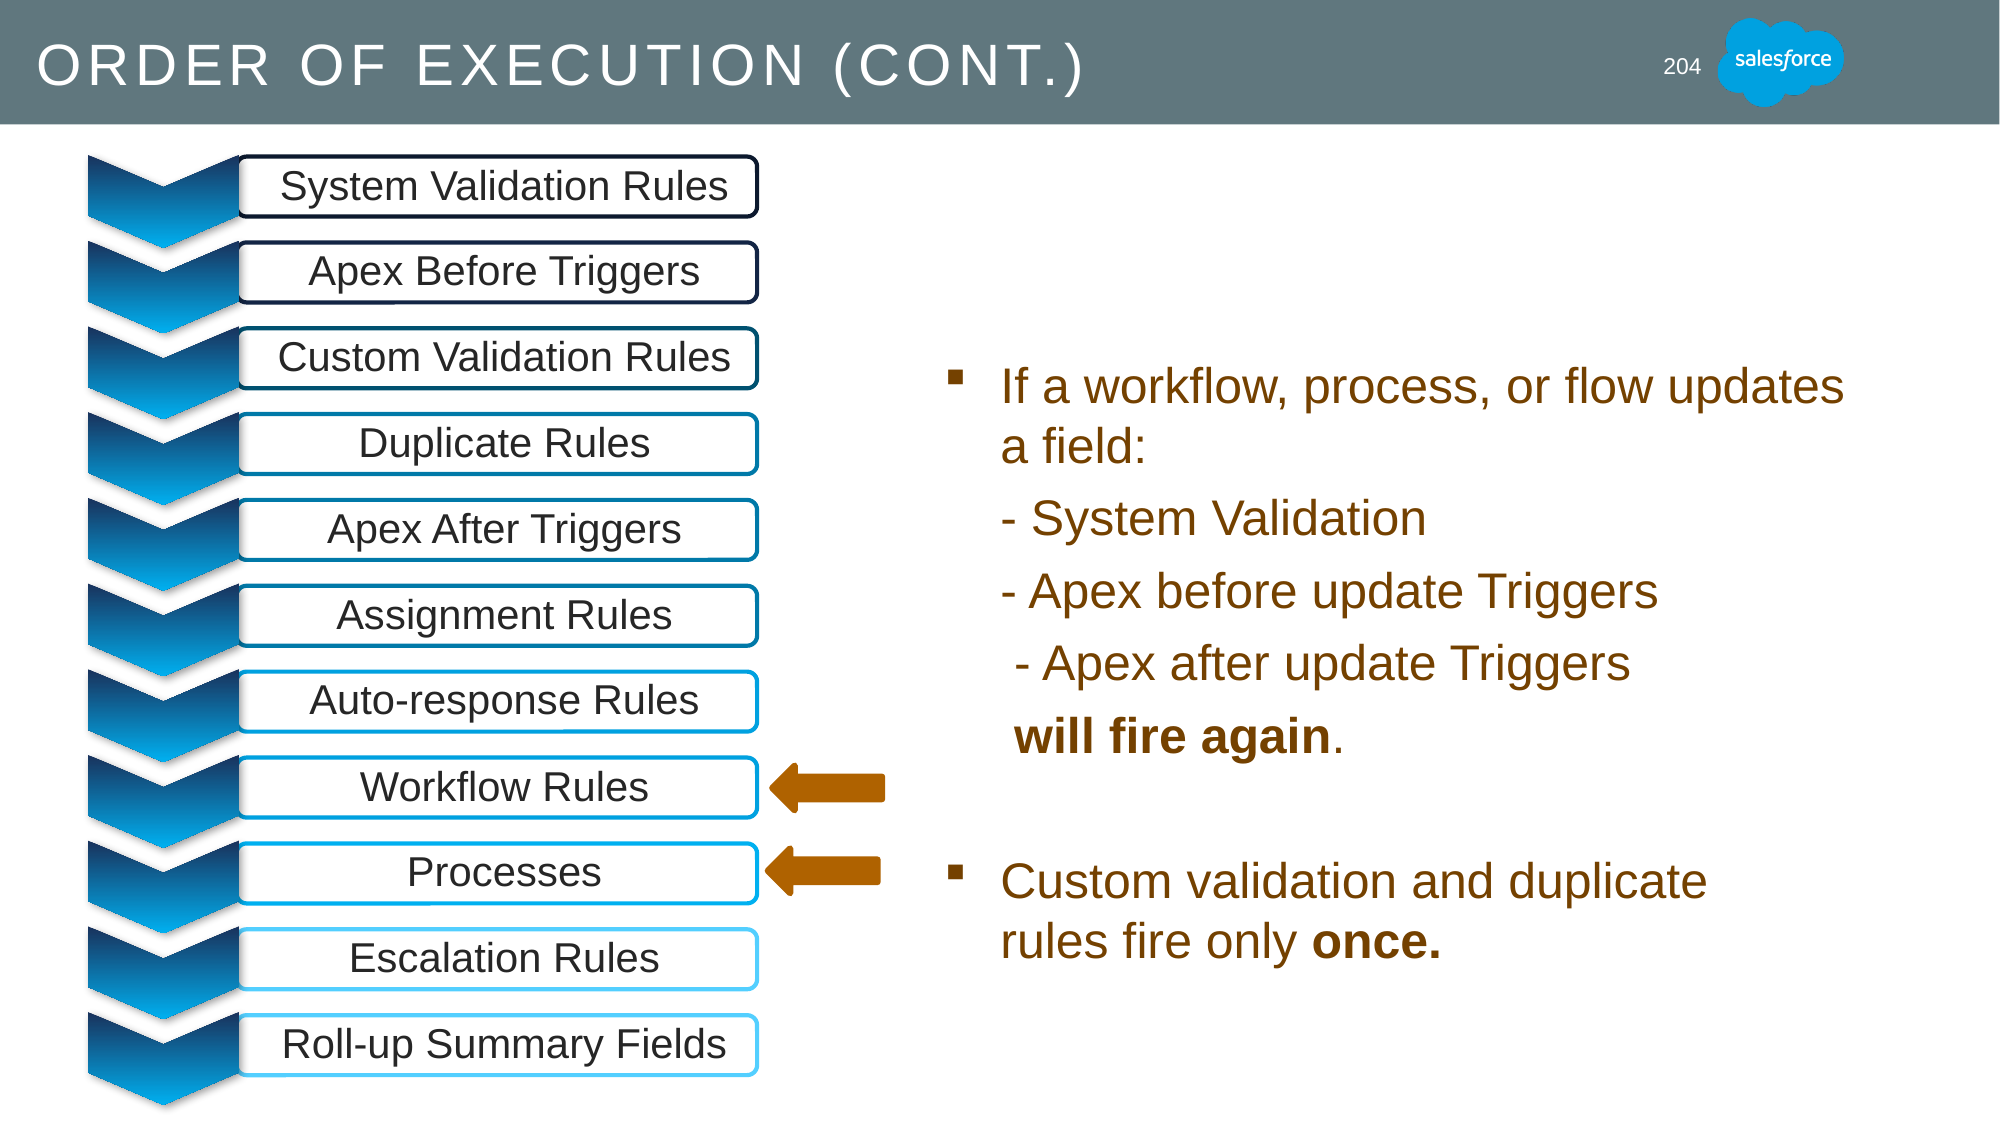

# Order of Execution (cont.)
204

System Validation Rules
Apex Before Triggers

If a workflow, process, or flow updates a field:
	- System Validation
	- Apex before update Triggers
     - Apex after update Triggers
     will fire again.

Custom validation and duplicate
rules fire only once.
Custom Validation Rules
Duplicate Rules
Apex After Triggers
Assignment Rules
Auto-response Rules
Workflow Rules

Processes

Escalation Rules
Roll-up Summary Fields